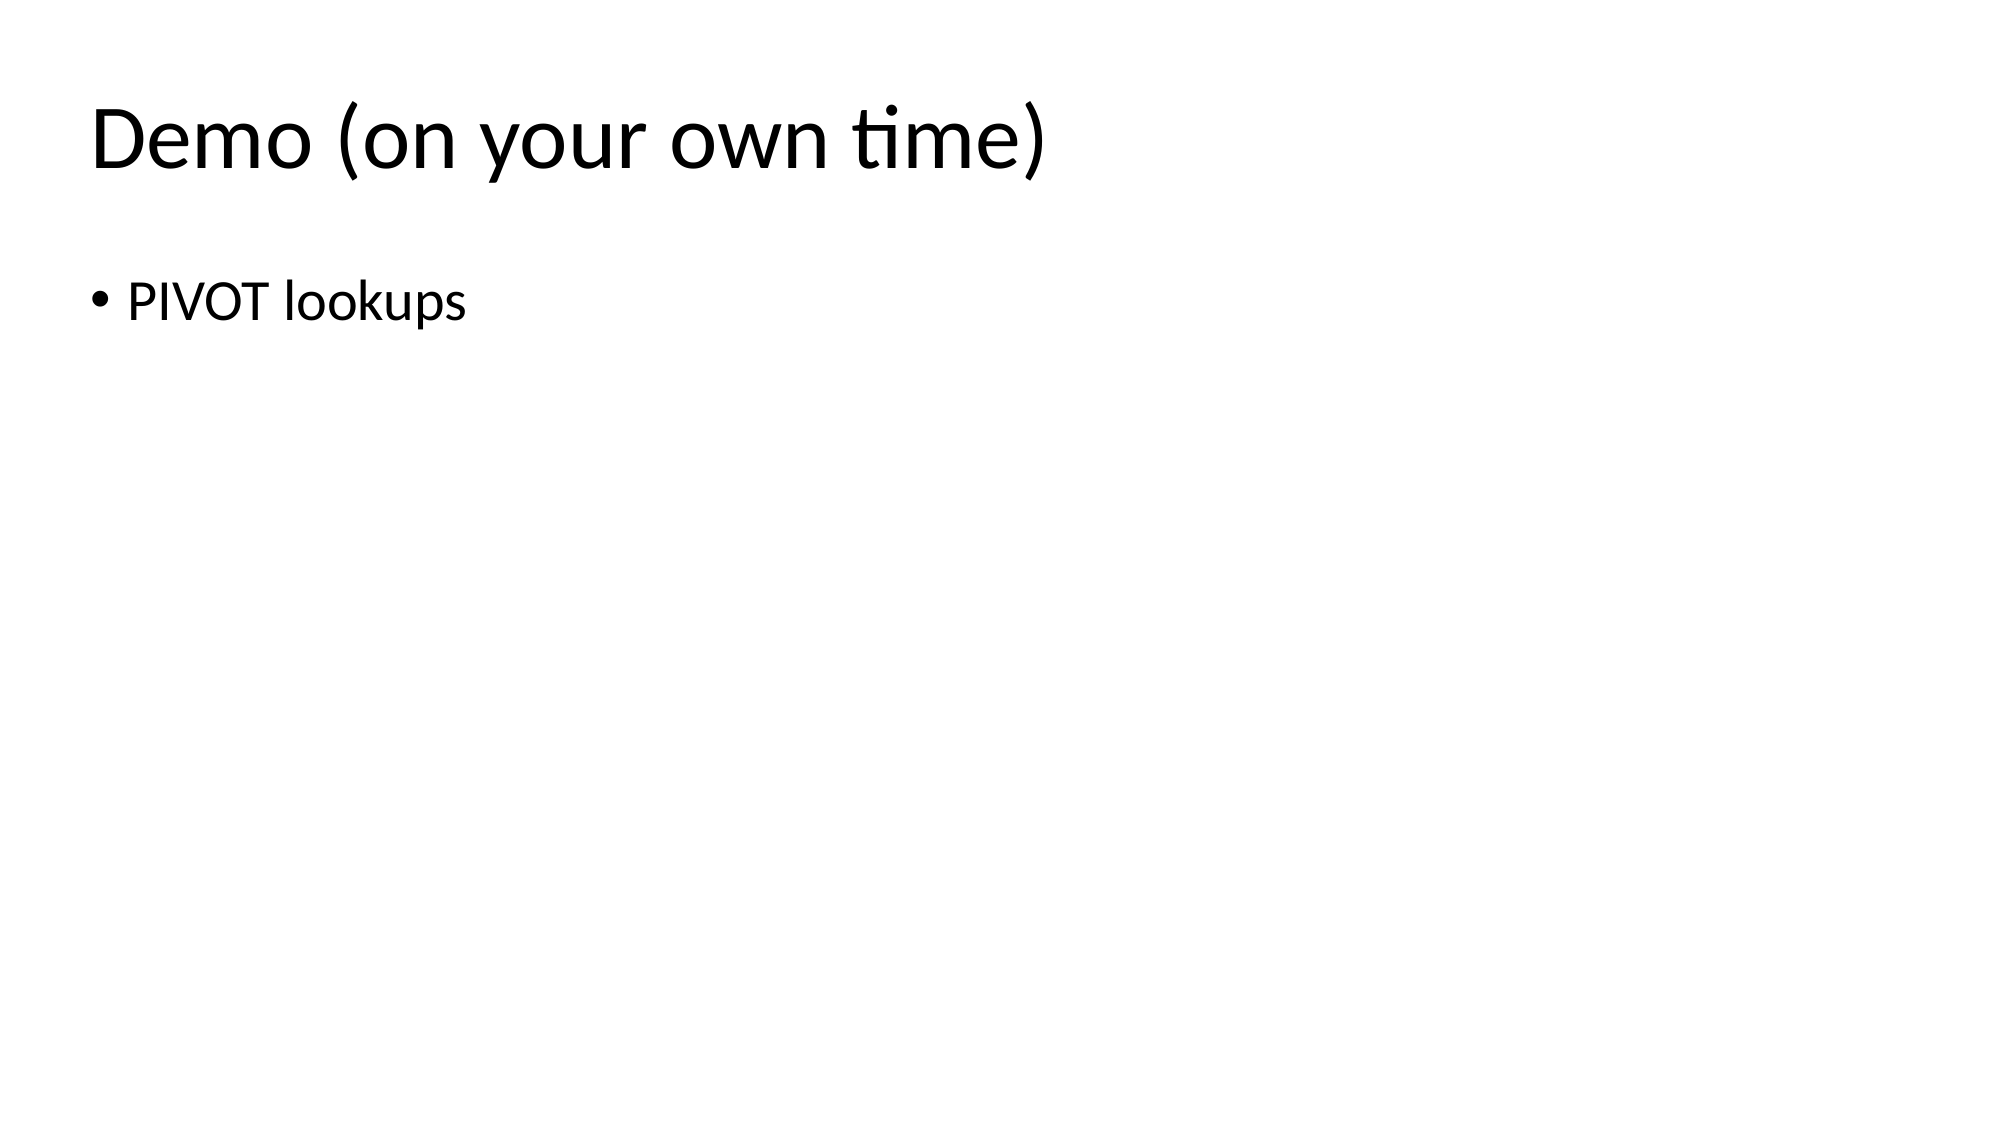

# Demo (on your own time)
PIVOT lookups